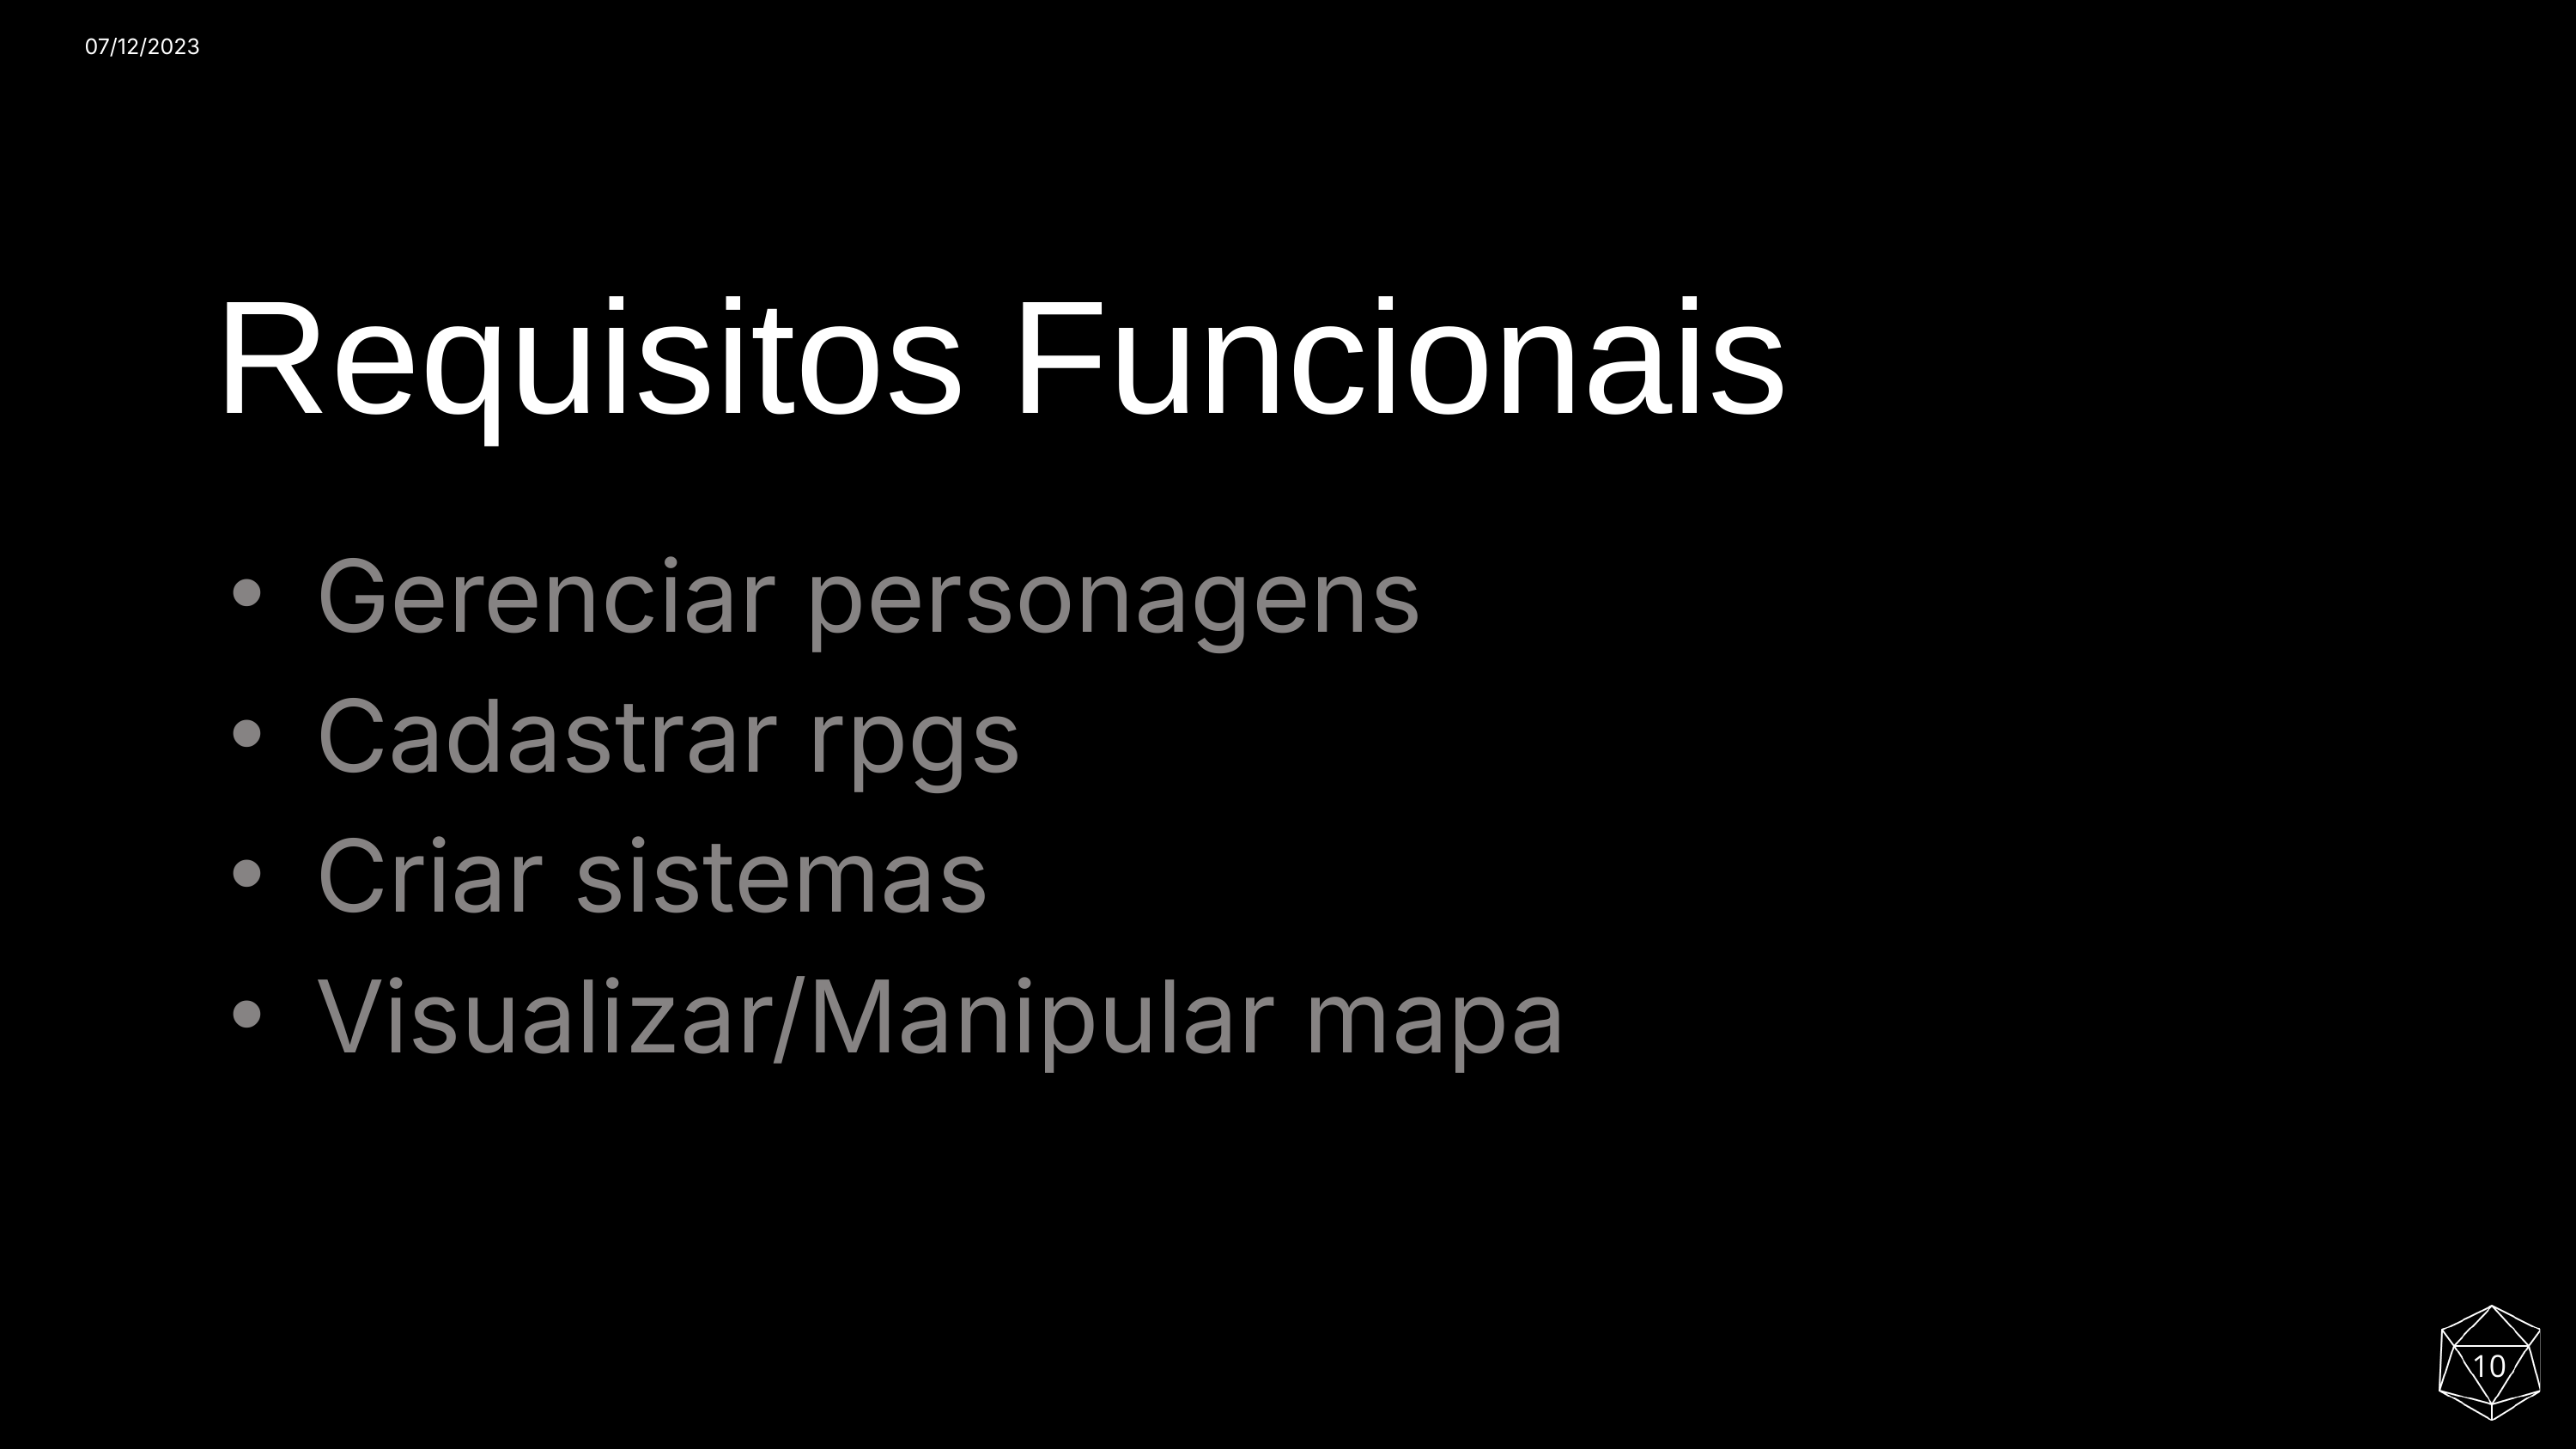

07/12/2023
Requisitos Funcionais
Gerenciar personagens
Cadastrar rpgs
Criar sistemas
Visualizar/Manipular mapa

10